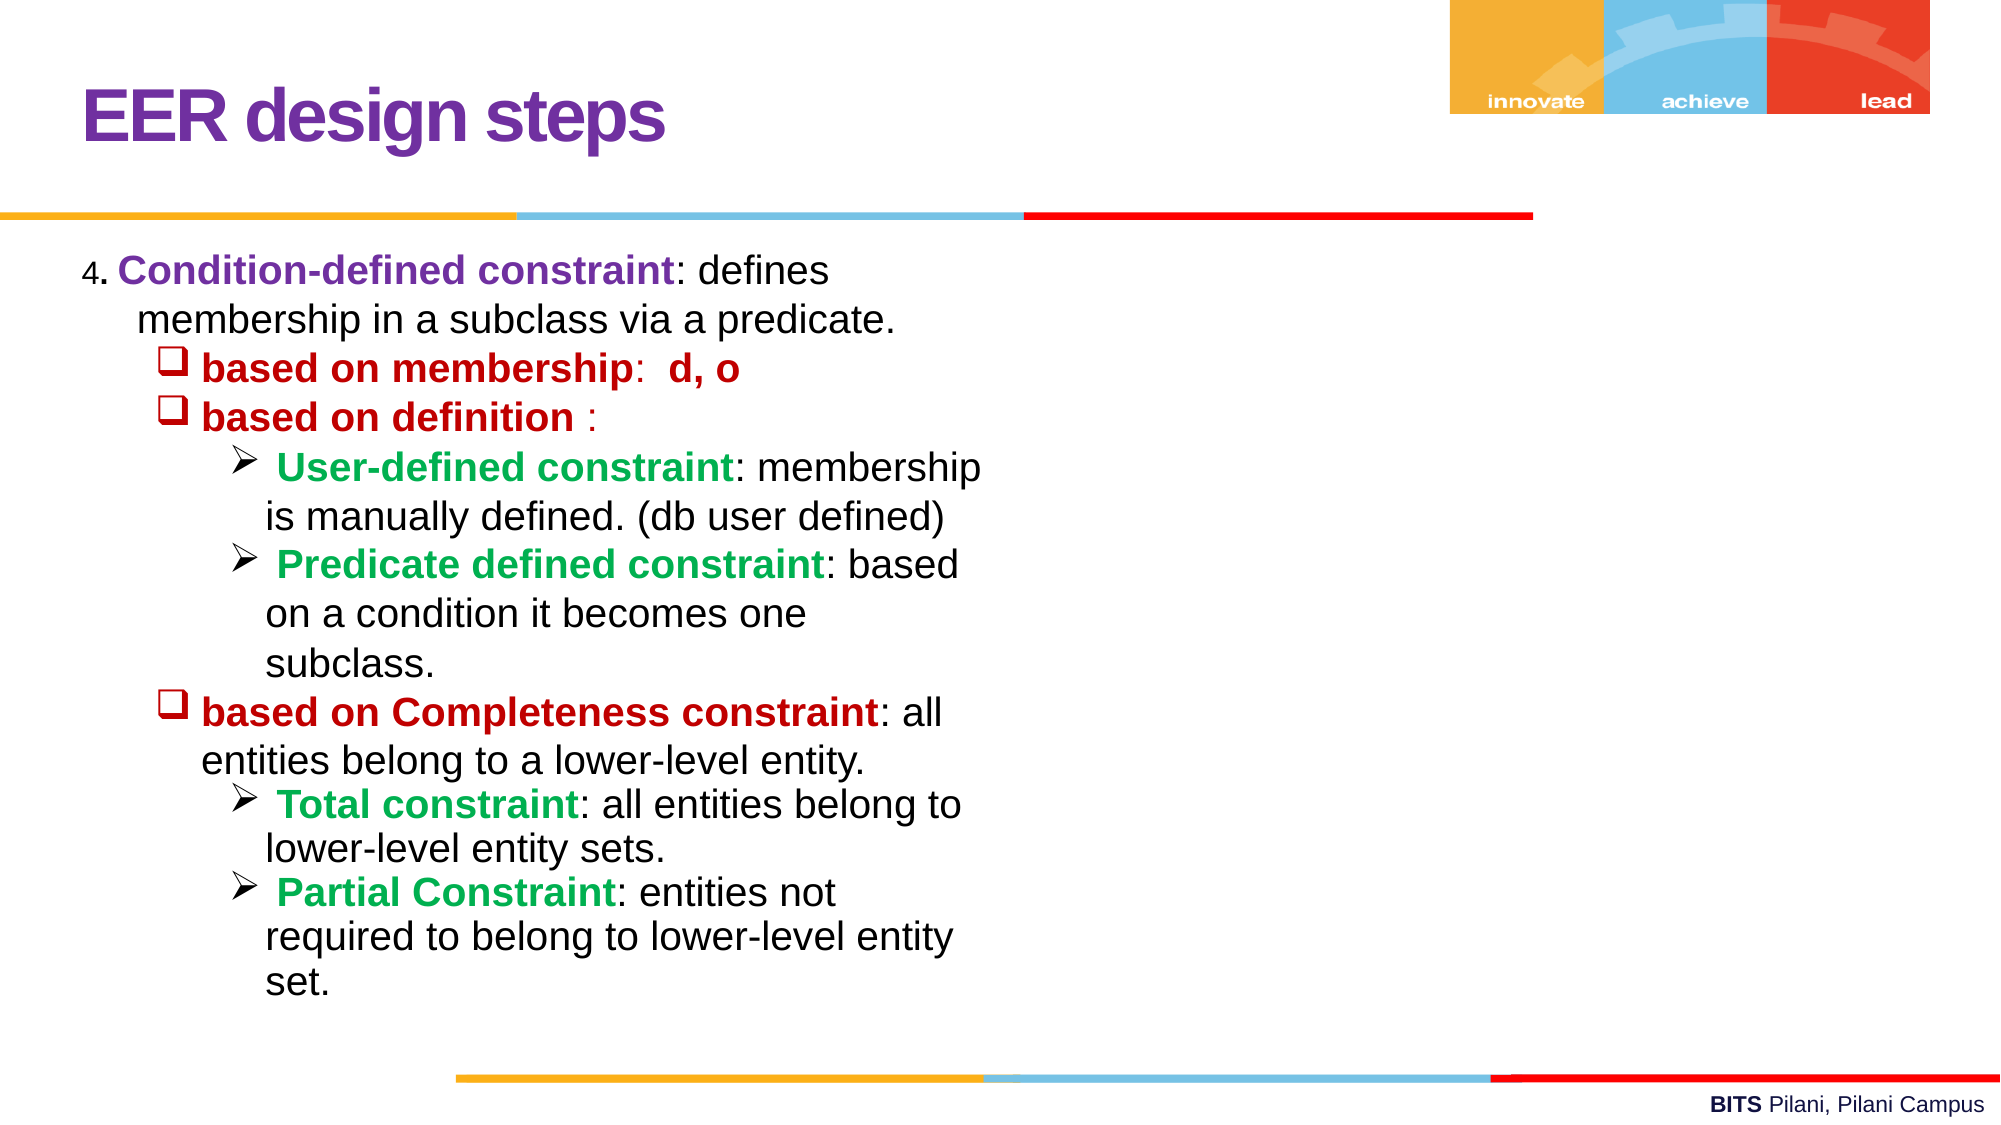

EER design steps
4. Condition-defined constraint: defines membership in a subclass via a predicate.
based on membership:  d, o
based on definition :
 User-defined constraint: membership is manually defined. (db user defined)
 Predicate defined constraint: based on a condition it becomes one subclass.
based on Completeness constraint: all entities belong to a lower-level entity.
 Total constraint: all entities belong to lower-level entity sets.
 Partial Constraint: entities not required to belong to lower-level entity set.